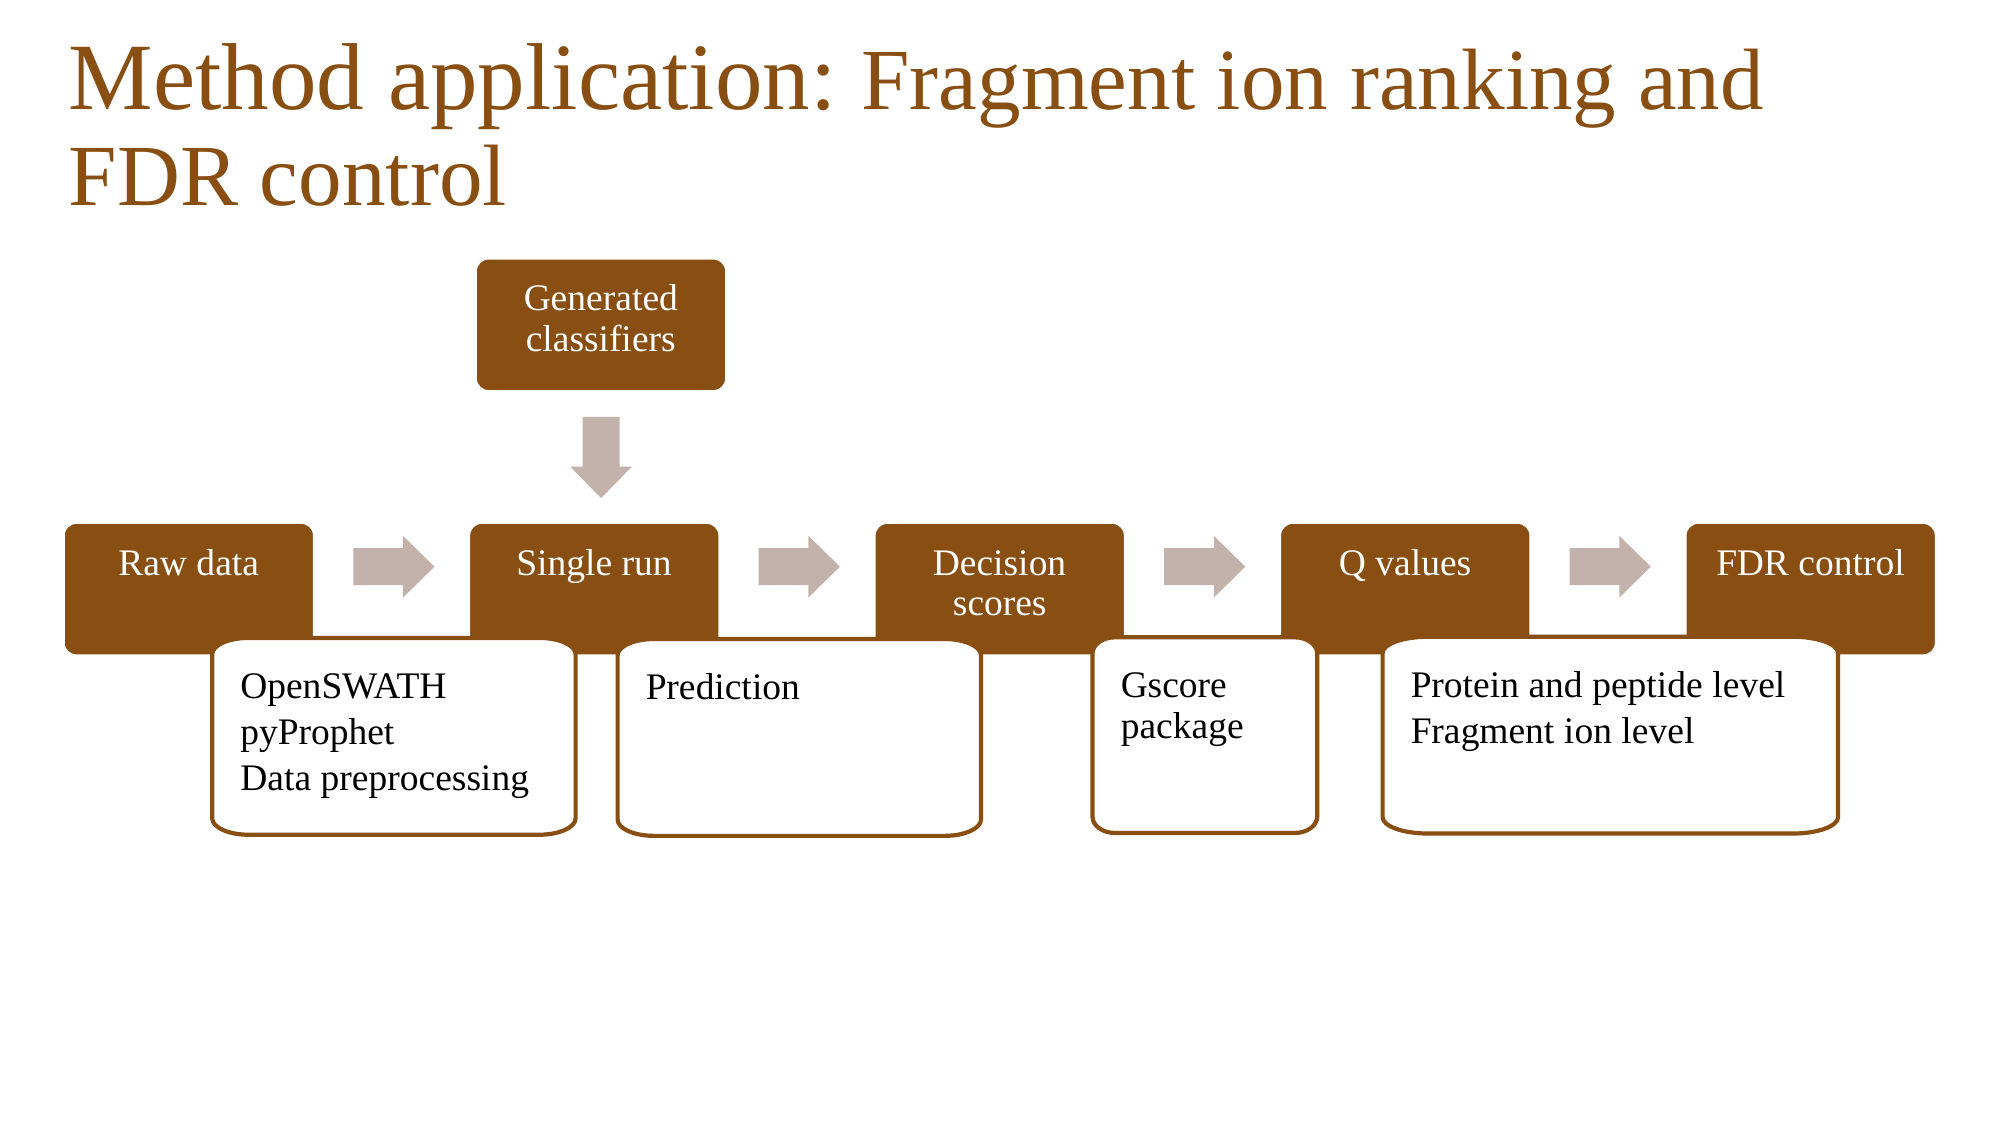

# Method application: Fragment ion ranking and FDR control
Generated classifiers

Raw data
Single run
Decision scores
Q values
FDR control

Protein and peptide level
Fragment ion level
Gscore package
OpenSWATH
pyProphet
Data preprocessing
Prediction